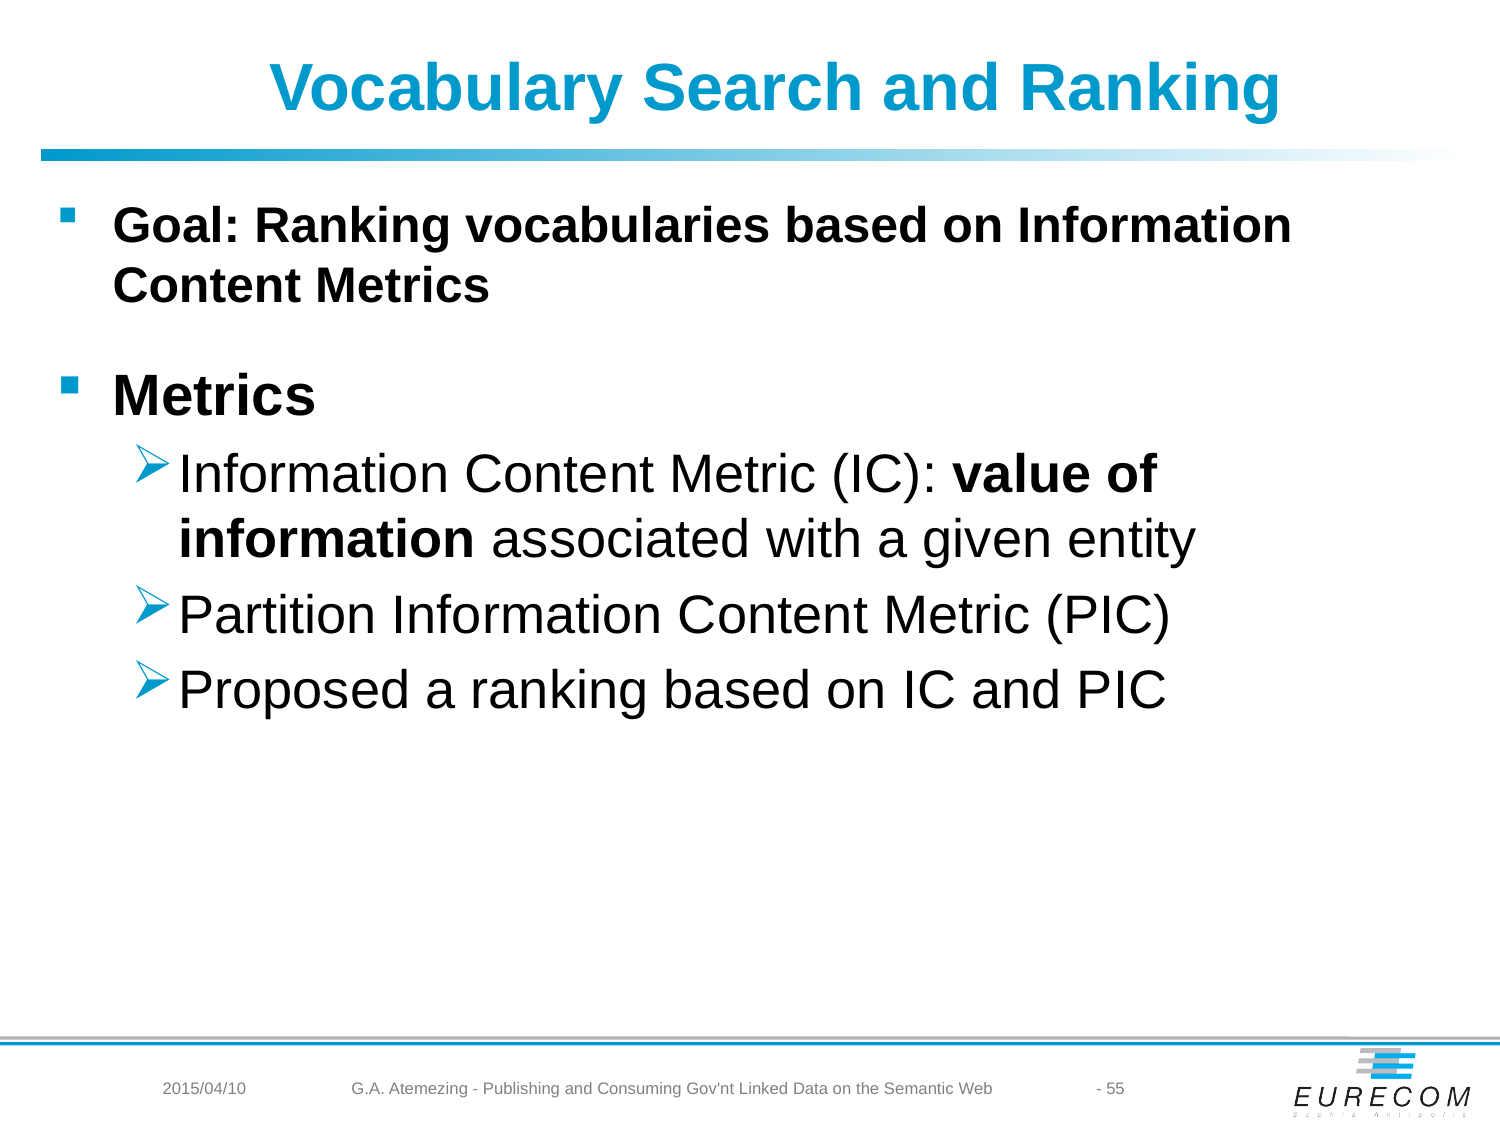

# Vocabulary Search and Ranking
Goal: Ranking vocabularies based on Information Content Metrics

Metrics
Information Content Metric (IC): value of information associated with a given entity
Partition Information Content Metric (PIC)
Proposed a ranking based on IC and PIC

2015/04/10
G.A. Atemezing - Publishing and Consuming Gov'nt Linked Data on the Semantic Web
- 55